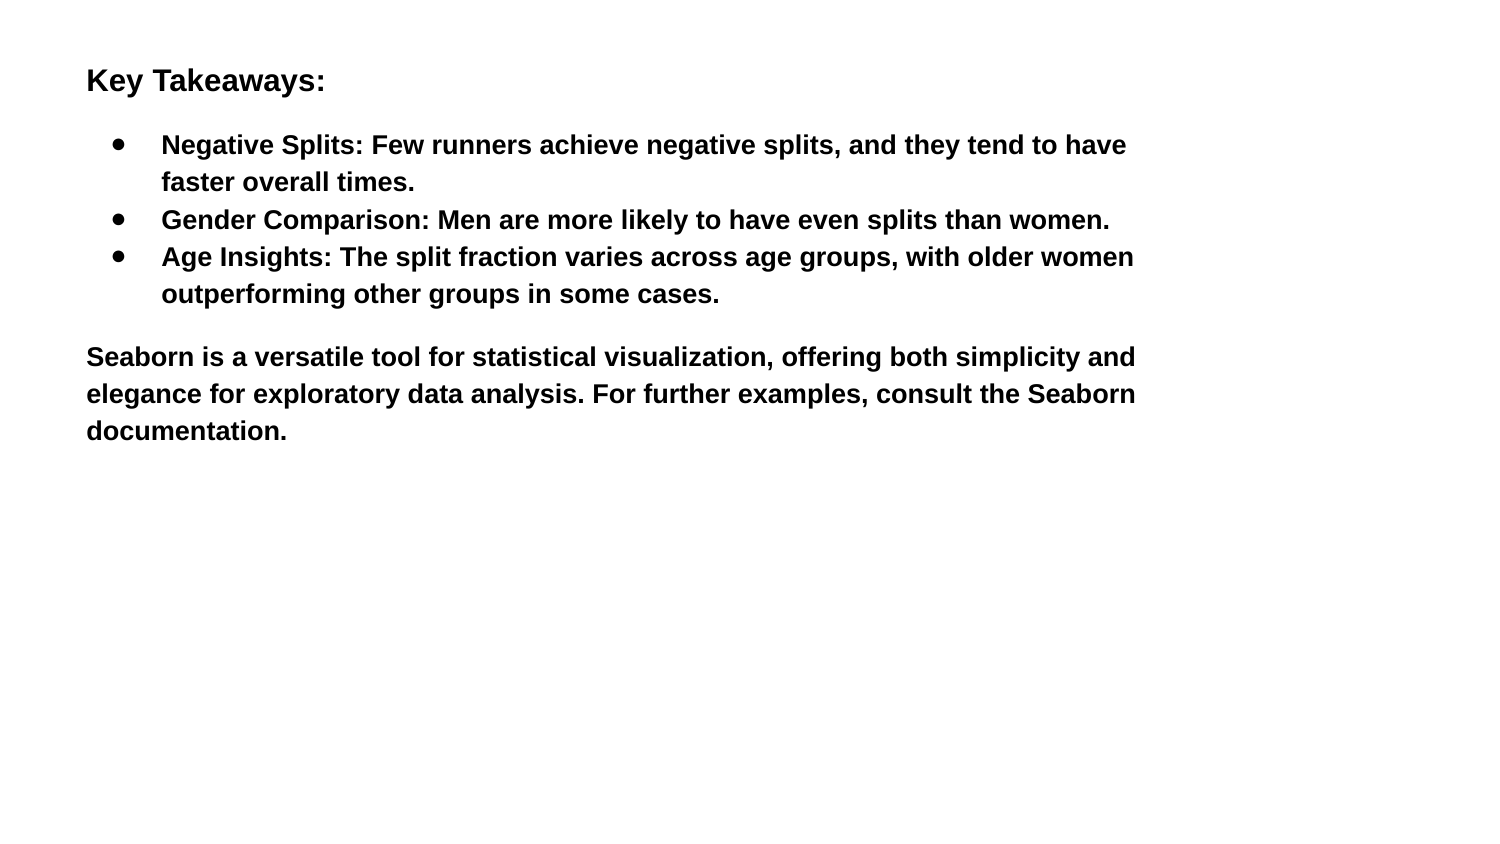

Key Takeaways:
Negative Splits: Few runners achieve negative splits, and they tend to have faster overall times.
Gender Comparison: Men are more likely to have even splits than women.
Age Insights: The split fraction varies across age groups, with older women outperforming other groups in some cases.
Seaborn is a versatile tool for statistical visualization, offering both simplicity and elegance for exploratory data analysis. For further examples, consult the Seaborn documentation.